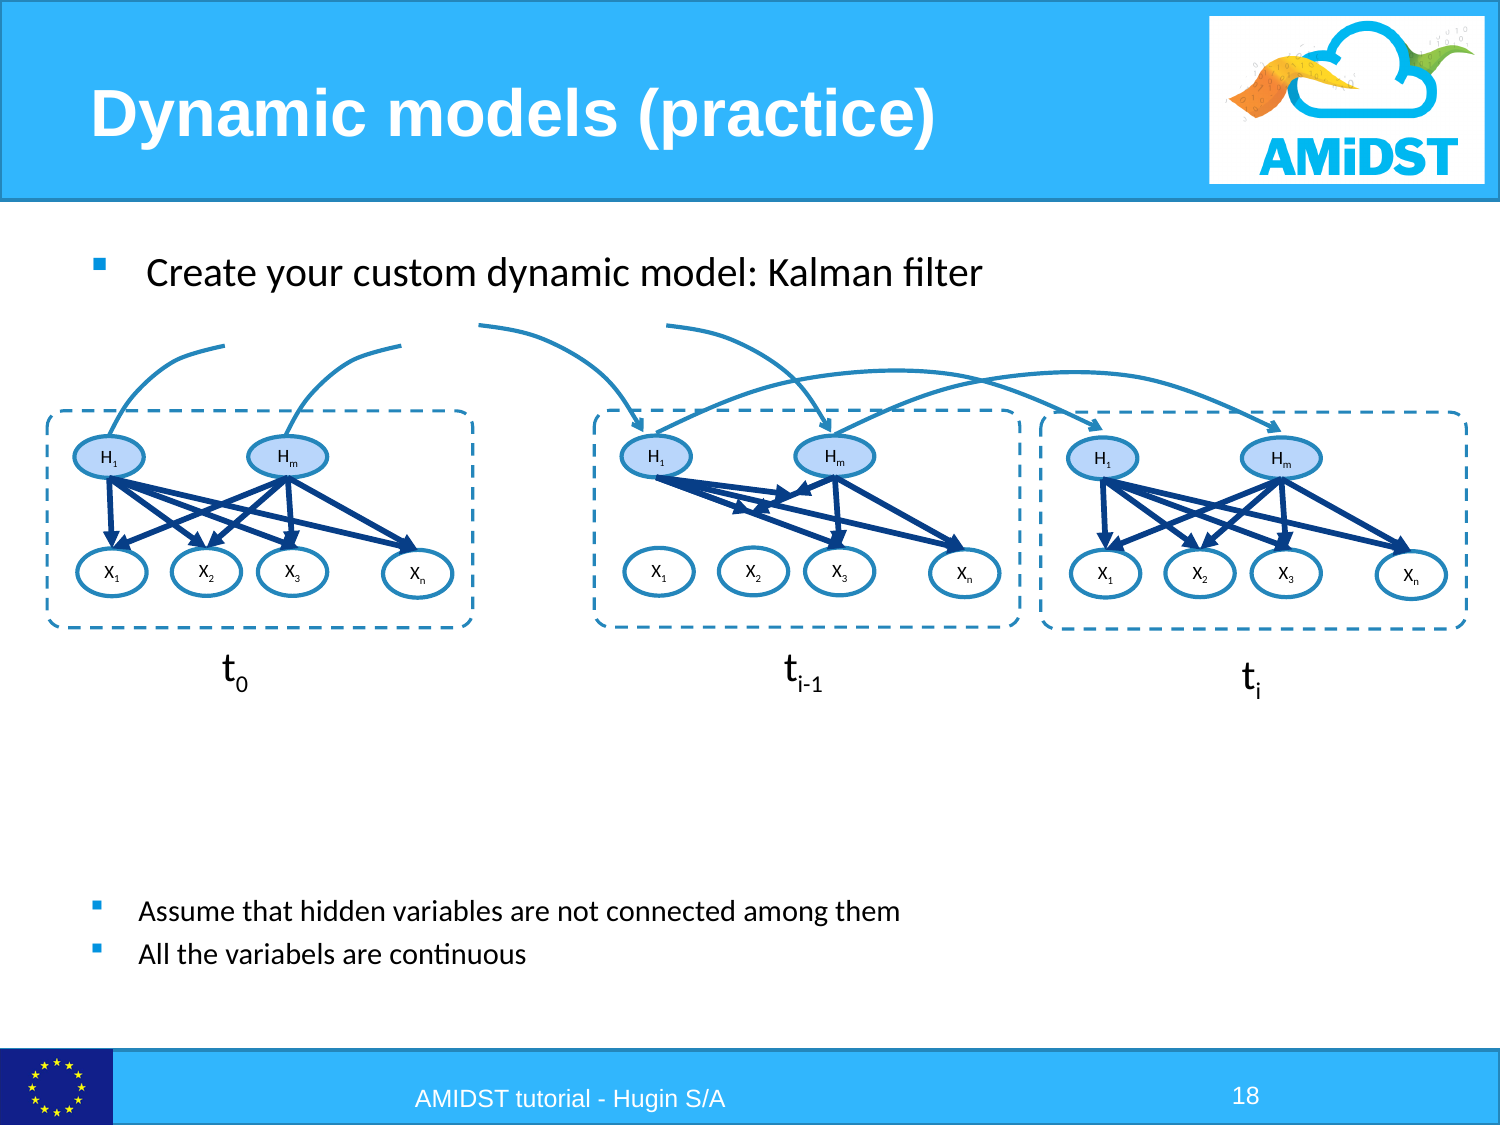

# Dynamic models (practice)
Create your custom dynamic model: Kalman filter

H1
Hm
X2
X3
X1
Xn
H1
Hm
X2
X3
X1
Xn
H1
Hm
X2
X3
X1
Xn
t0
ti-1
ti
Assume that hidden variables are not connected among them
All the variabels are continuous

18
AMIDST tutorial - Hugin S/A